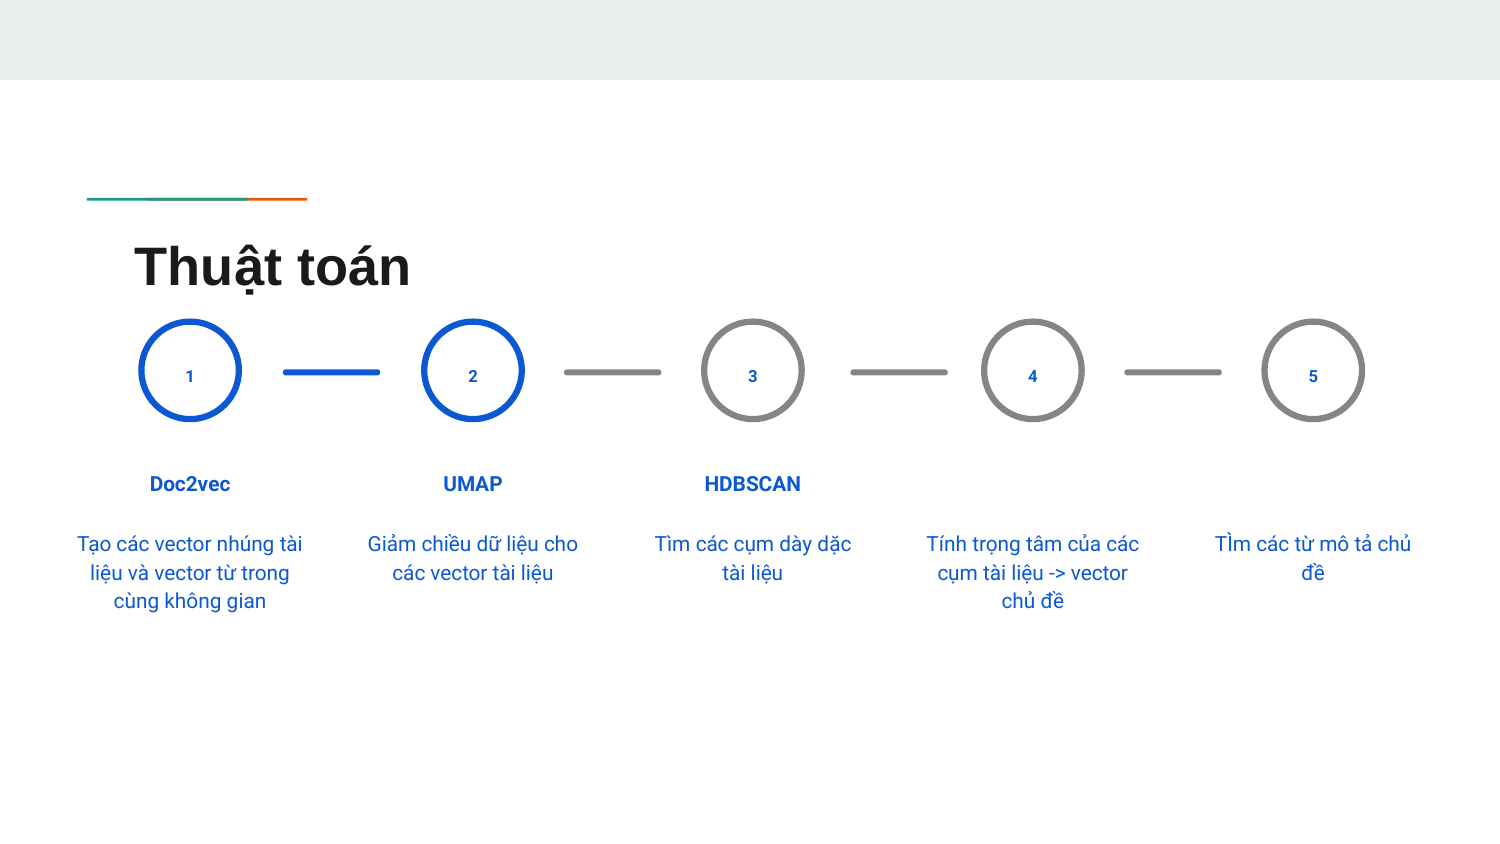

# Thuật toán

1
Doc2vec
Tạo các vector nhúng tài liệu và vector từ trong cùng không gian

2
UMAP
Giảm chiều dữ liệu cho các vector tài liệu

3
HDBSCAN
Tìm các cụm dày dặc tài liệu

4

Tính trọng tâm của các cụm tài liệu -> vector chủ đề

5

TÌm các từ mô tả chủ đề